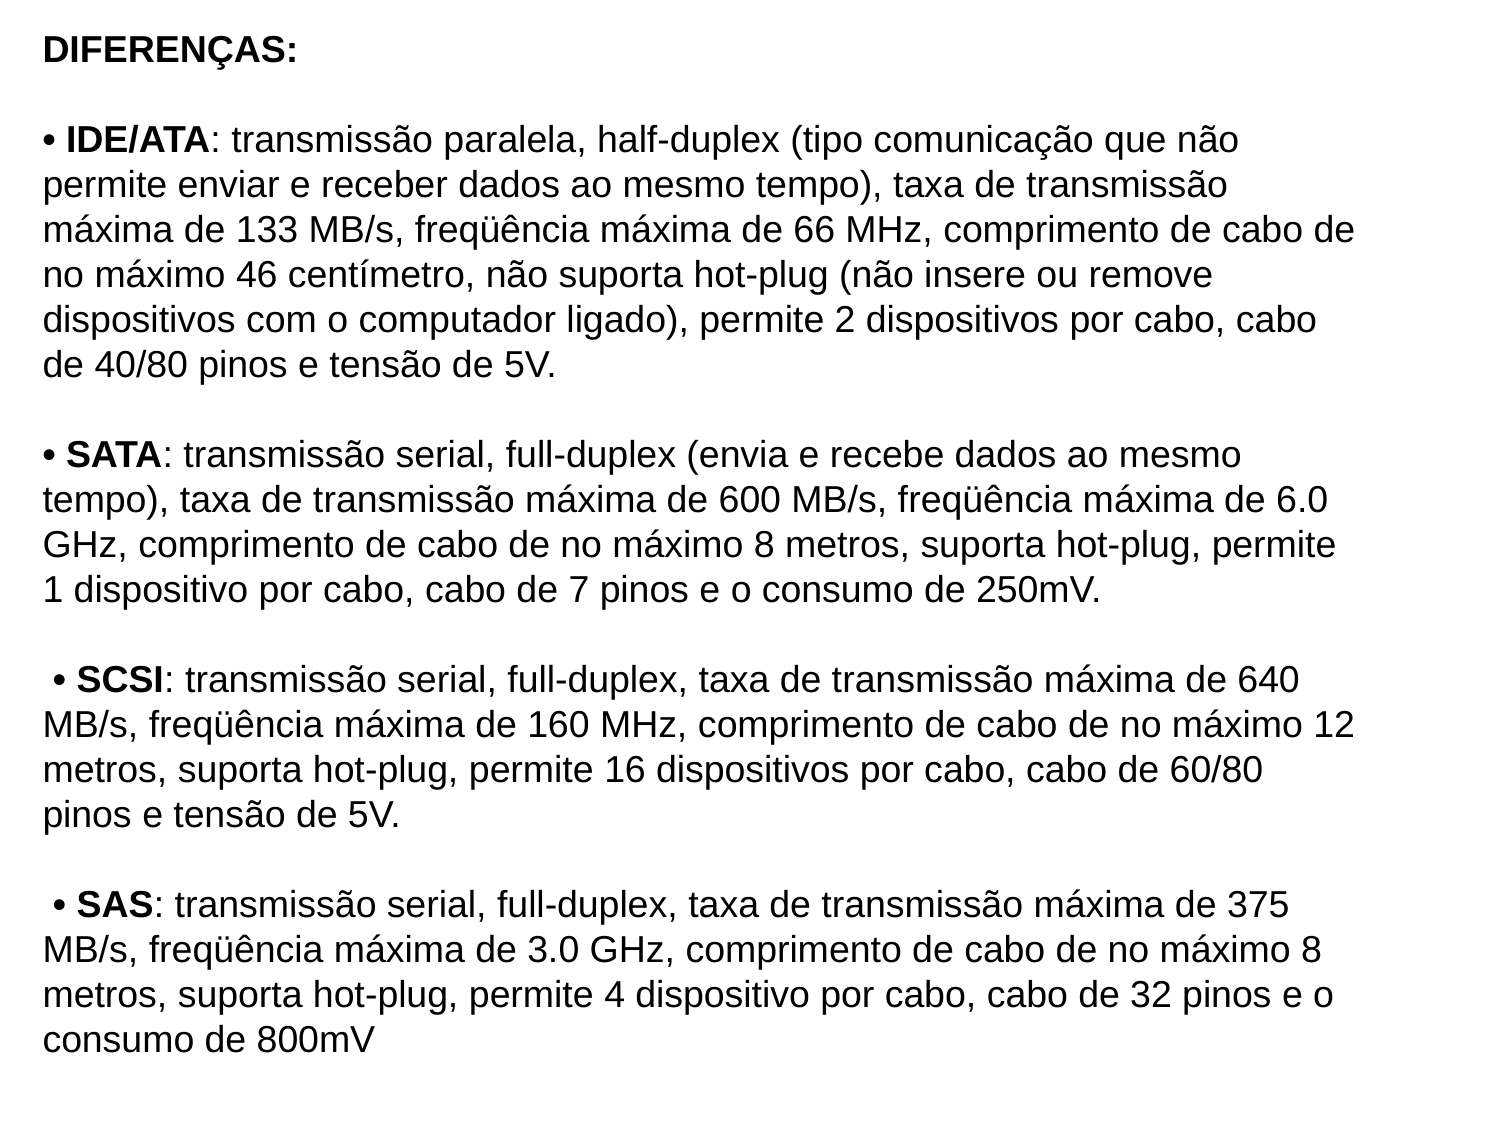

DIFERENÇAS:

• IDE/ATA: transmissão paralela, half-duplex (tipo comunicação que não permite enviar e receber dados ao mesmo tempo), taxa de transmissão máxima de 133 MB/s, freqüência máxima de 66 MHz, comprimento de cabo de no máximo 46 centímetro, não suporta hot-plug (não insere ou remove dispositivos com o computador ligado), permite 2 dispositivos por cabo, cabo de 40/80 pinos e tensão de 5V.

• SATA: transmissão serial, full-duplex (envia e recebe dados ao mesmo tempo), taxa de transmissão máxima de 600 MB/s, freqüência máxima de 6.0 GHz, comprimento de cabo de no máximo 8 metros, suporta hot-plug, permite 1 dispositivo por cabo, cabo de 7 pinos e o consumo de 250mV.

 • SCSI: transmissão serial, full-duplex, taxa de transmissão máxima de 640 MB/s, freqüência máxima de 160 MHz, comprimento de cabo de no máximo 12 metros, suporta hot-plug, permite 16 dispositivos por cabo, cabo de 60/80 pinos e tensão de 5V.

 • SAS: transmissão serial, full-duplex, taxa de transmissão máxima de 375 MB/s, freqüência máxima de 3.0 GHz, comprimento de cabo de no máximo 8 metros, suporta hot-plug, permite 4 dispositivo por cabo, cabo de 32 pinos e o consumo de 800mV